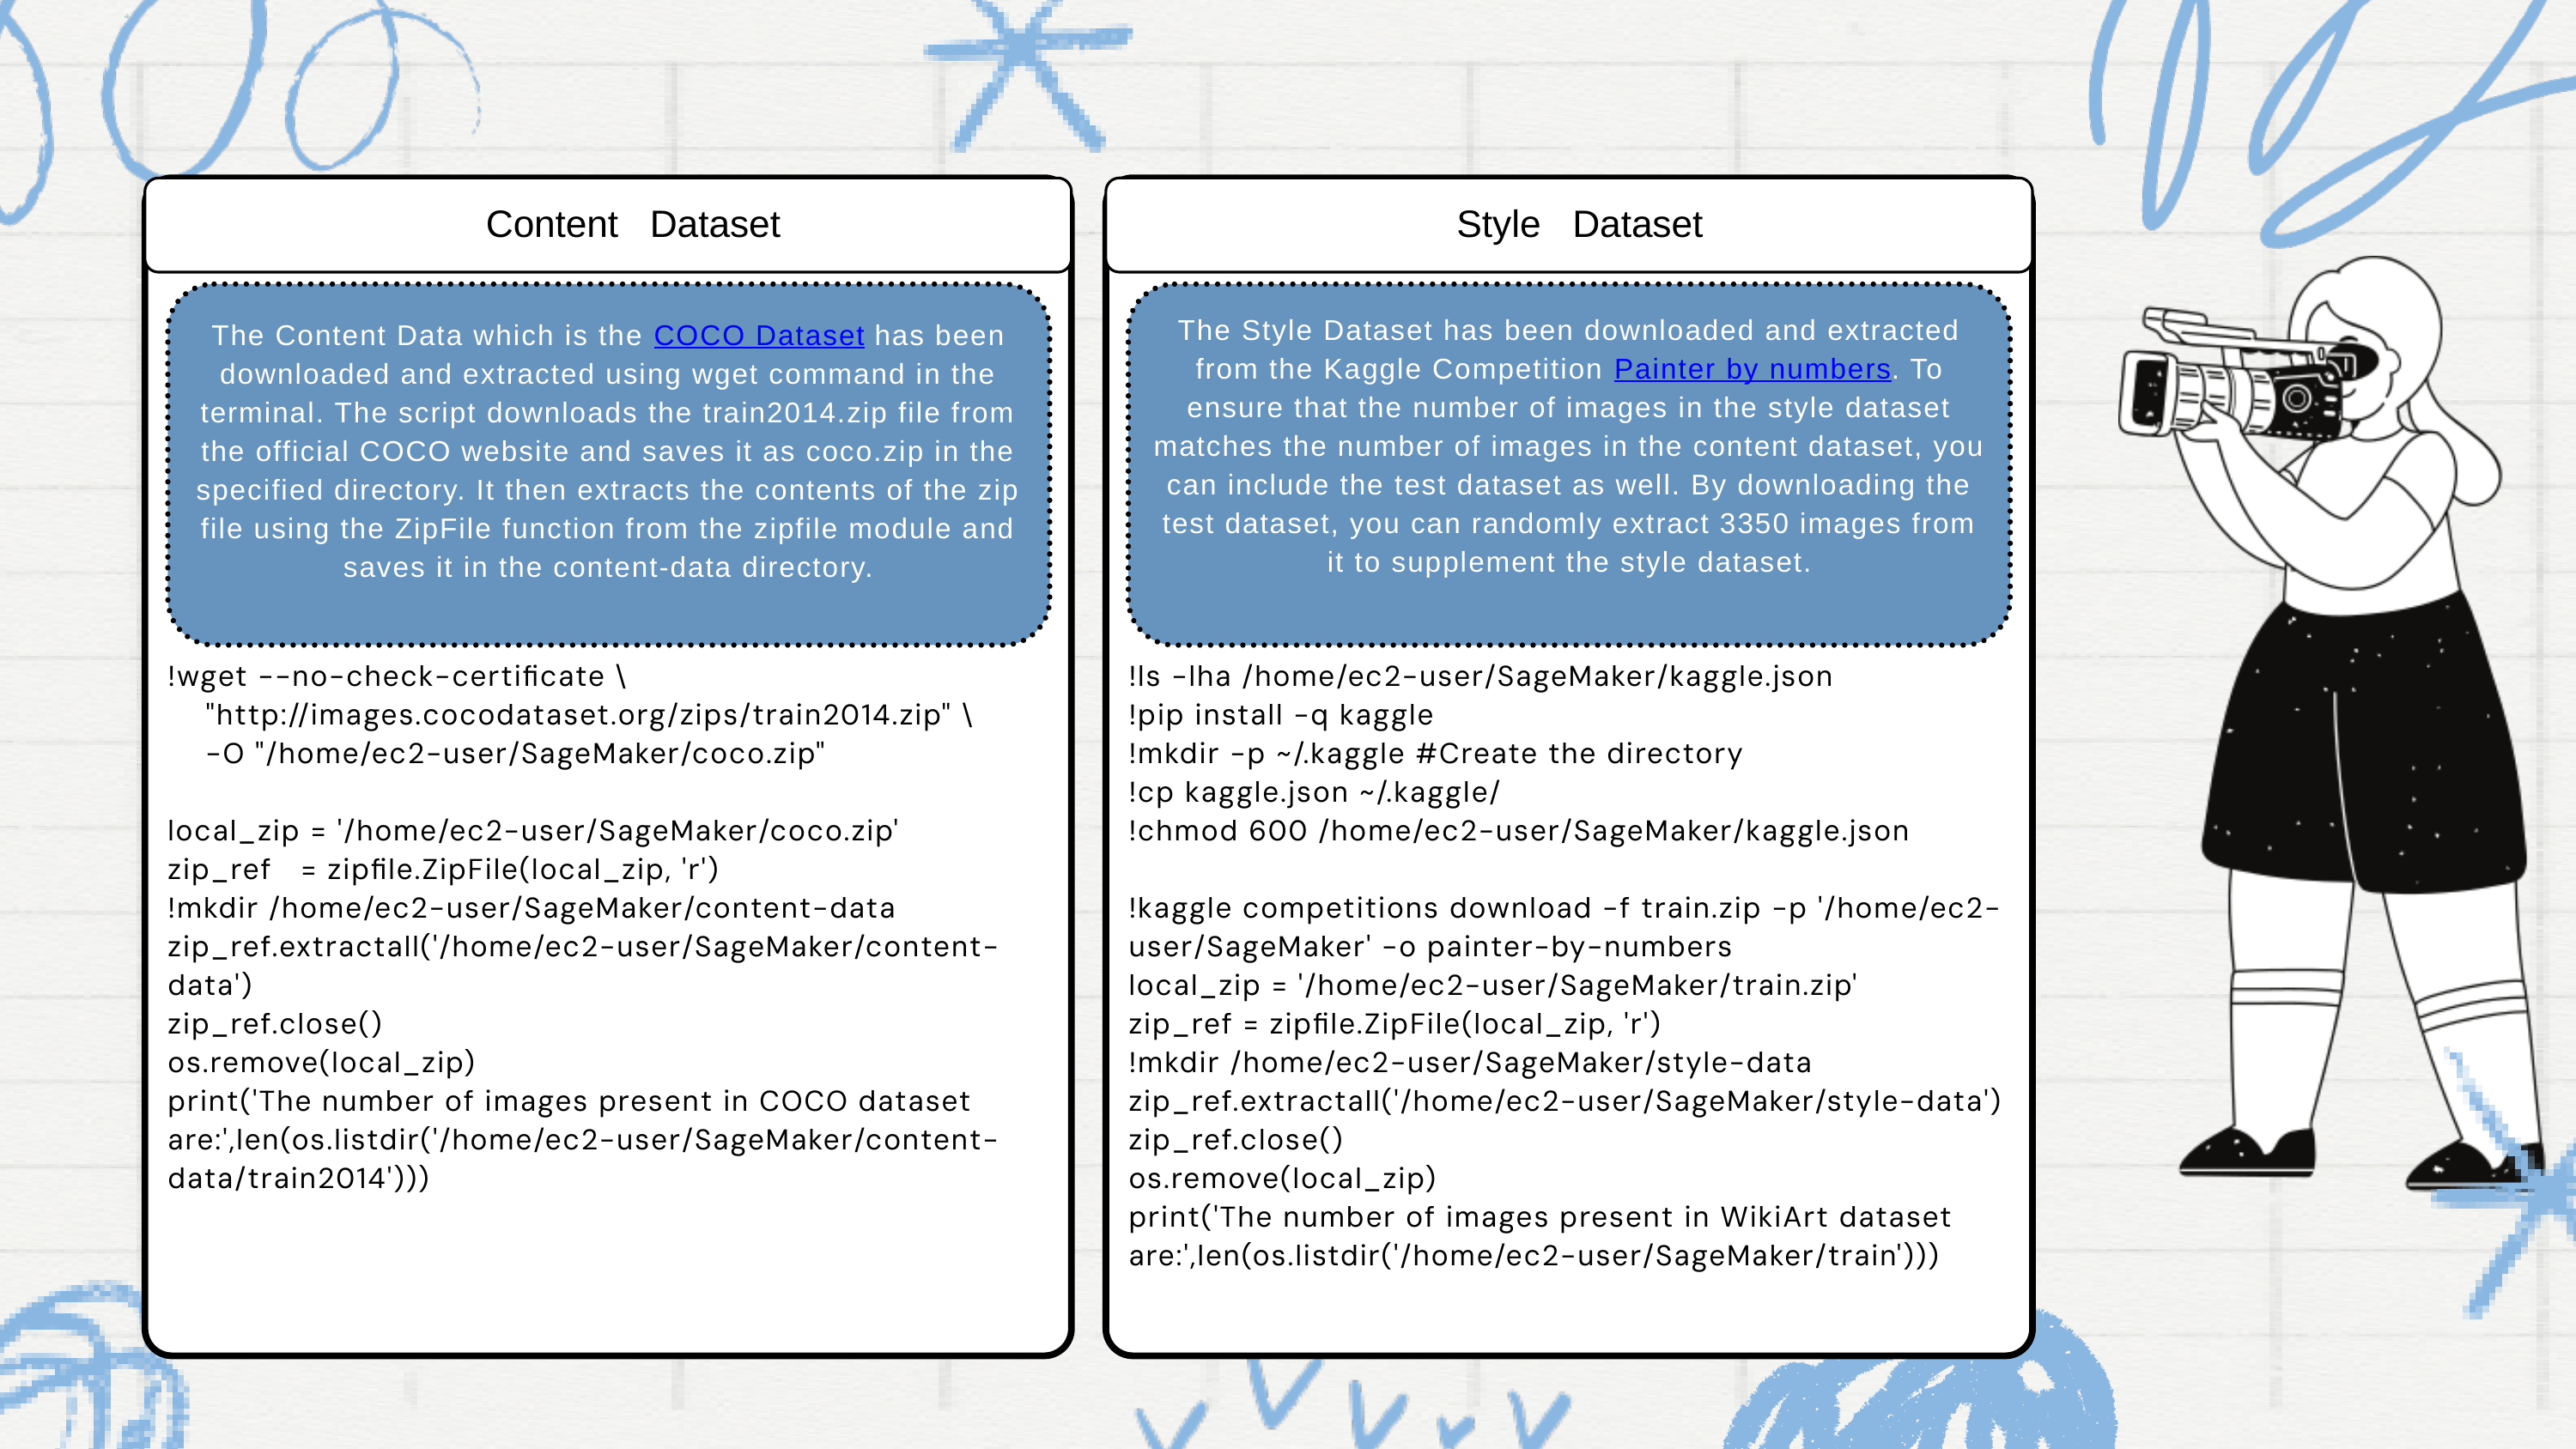

Content   Dataset
Style   Dataset

The Style Dataset has been downloaded and extracted from the Kaggle Competition Painter by numbers. To ensure that the number of images in the style dataset matches the number of images in the content dataset, you can include the test dataset as well. By downloading the test dataset, you can randomly extract 3350 images from it to supplement the style dataset.
The Content Data which is the COCO Dataset has been downloaded and extracted using wget command in the terminal. The script downloads the train2014.zip file from the official COCO website and saves it as coco.zip in the specified directory. It then extracts the contents of the zip file using the ZipFile function from the zipfile module and saves it in the content-data directory.
!wget --no-check-certificate \
    "http://images.cocodataset.org/zips/train2014.zip" \
    -O "/home/ec2-user/SageMaker/coco.zip"

local_zip = '/home/ec2-user/SageMaker/coco.zip'
zip_ref   = zipfile.ZipFile(local_zip, 'r')
!mkdir /home/ec2-user/SageMaker/content-data
zip_ref.extractall('/home/ec2-user/SageMaker/content-data')
zip_ref.close()
os.remove(local_zip)
print('The number of images present in COCO dataset are:',len(os.listdir('/home/ec2-user/SageMaker/content-data/train2014')))
!ls -lha /home/ec2-user/SageMaker/kaggle.json
!pip install -q kaggle
!mkdir -p ~/.kaggle #Create the directory
!cp kaggle.json ~/.kaggle/
!chmod 600 /home/ec2-user/SageMaker/kaggle.json

!kaggle competitions download -f train.zip -p '/home/ec2-user/SageMaker' -o painter-by-numbers
local_zip = '/home/ec2-user/SageMaker/train.zip'
zip_ref = zipfile.ZipFile(local_zip, 'r')
!mkdir /home/ec2-user/SageMaker/style-data
zip_ref.extractall('/home/ec2-user/SageMaker/style-data')
zip_ref.close()
os.remove(local_zip)
print('The number of images present in WikiArt dataset are:',len(os.listdir('/home/ec2-user/SageMaker/train')))